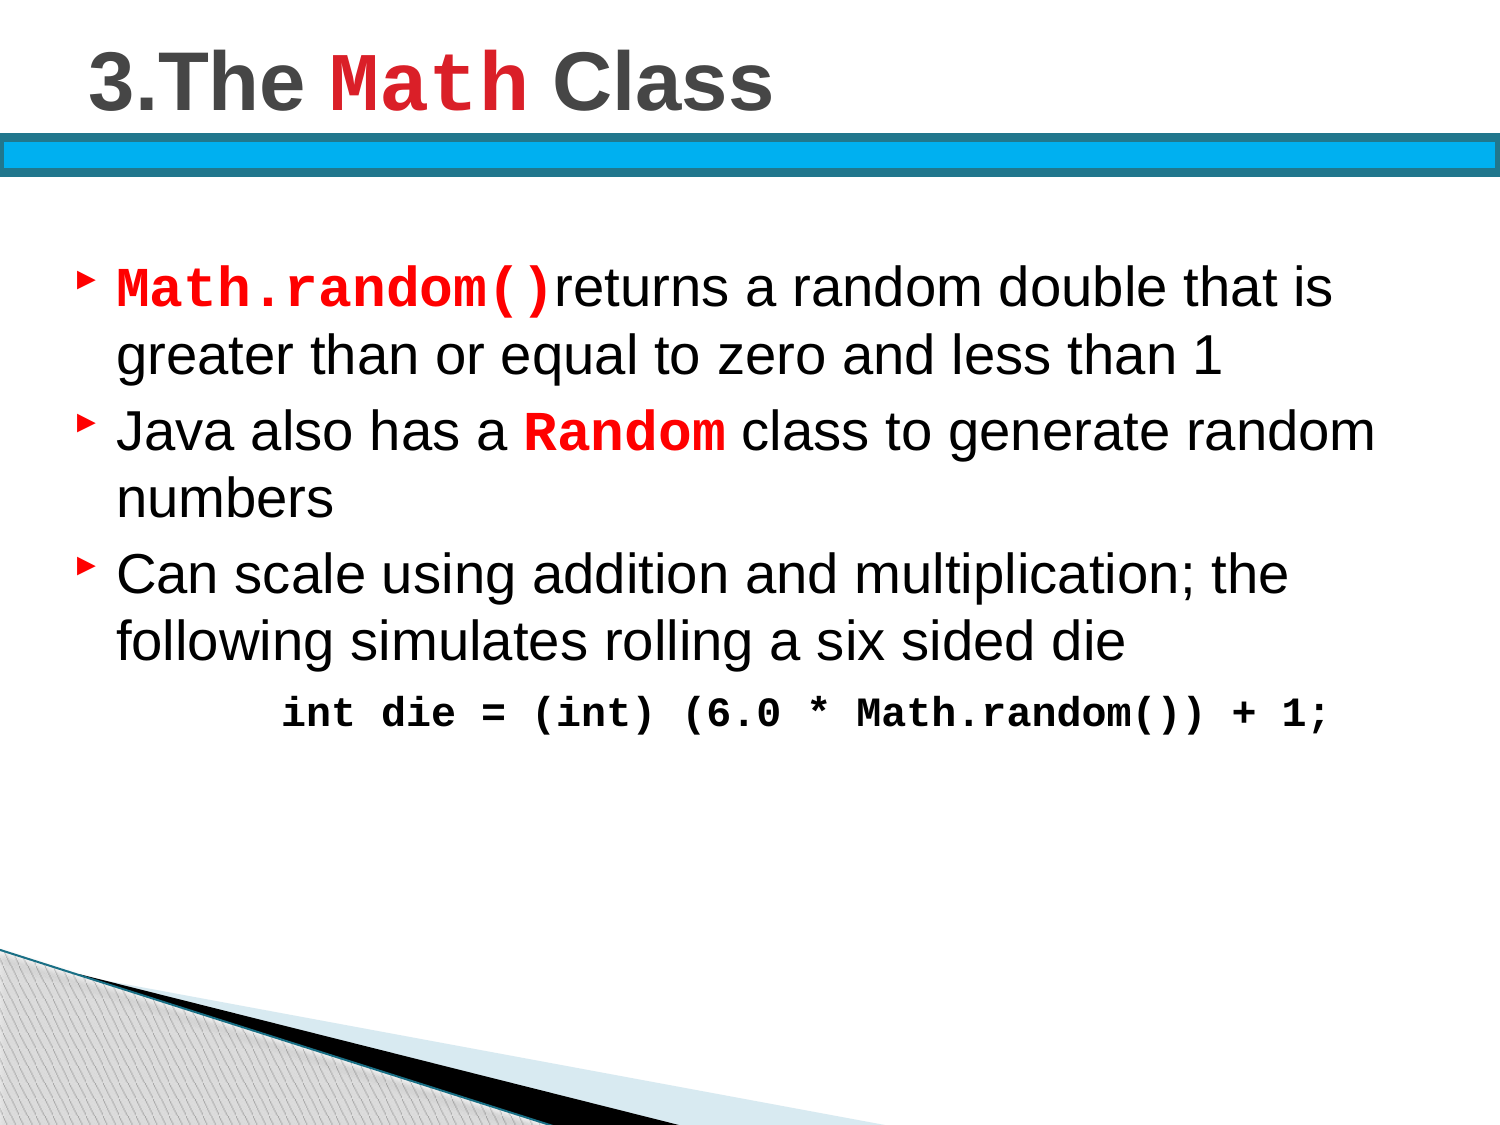

# 3.The Math Class

Math.random()returns a random double that is greater than or equal to zero and less than 1
Java also has a Random class to generate random numbers
Can scale using addition and multiplication; the following simulates rolling a six sided die
	int die = (int) (6.0 * Math.random()) + 1;